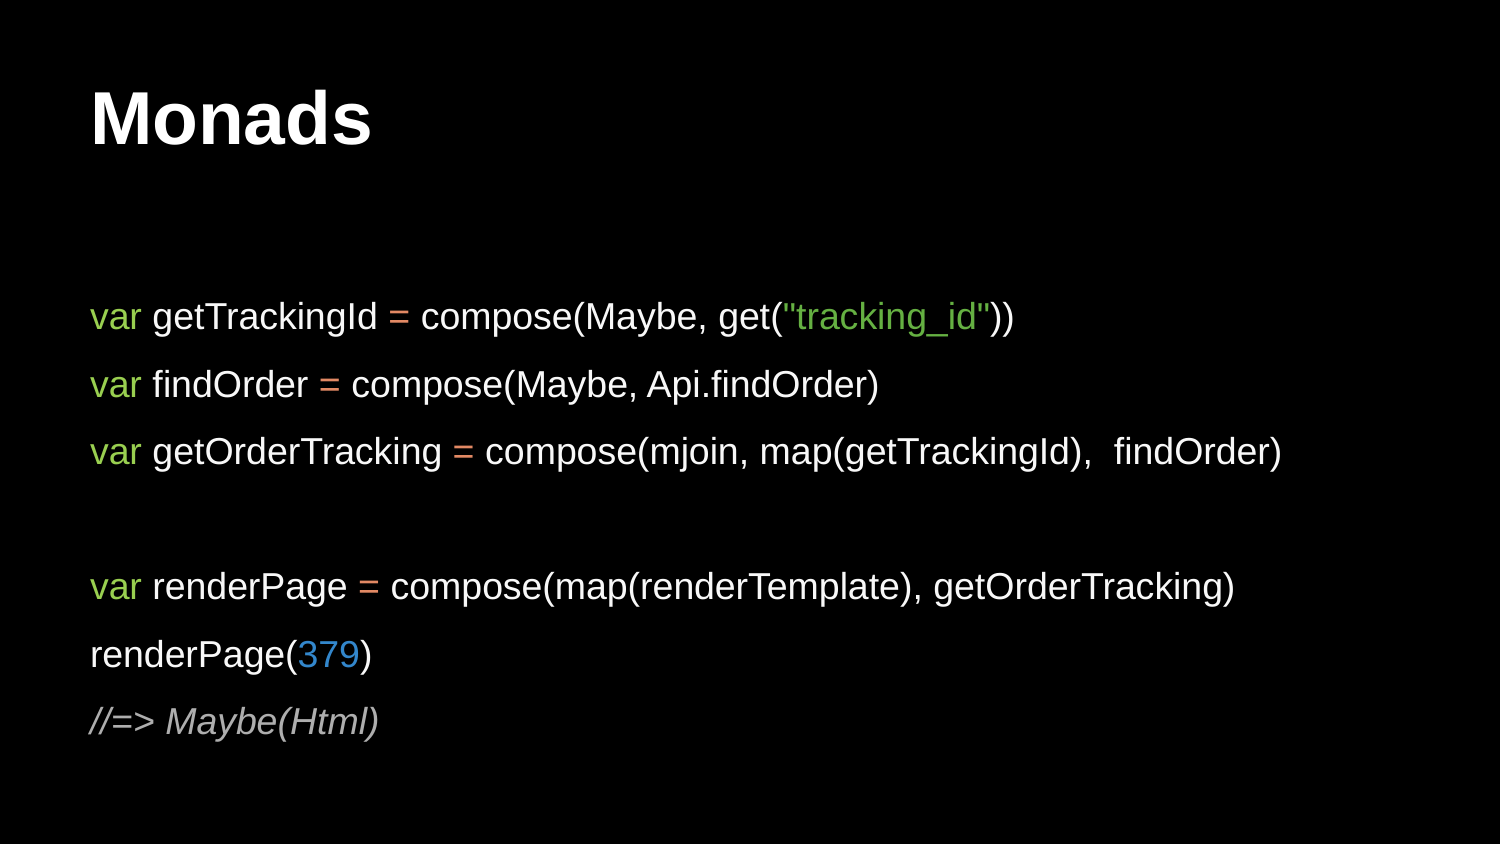

# Monads
var getTrackingId = compose(Maybe, get("tracking_id"))
var findOrder = compose(Maybe, Api.findOrder)
var getOrderTracking = compose(mjoin, map(getTrackingId),  findOrder)
var renderPage = compose(map(renderTemplate), getOrderTracking)
renderPage(379)
//=> Maybe(Html)